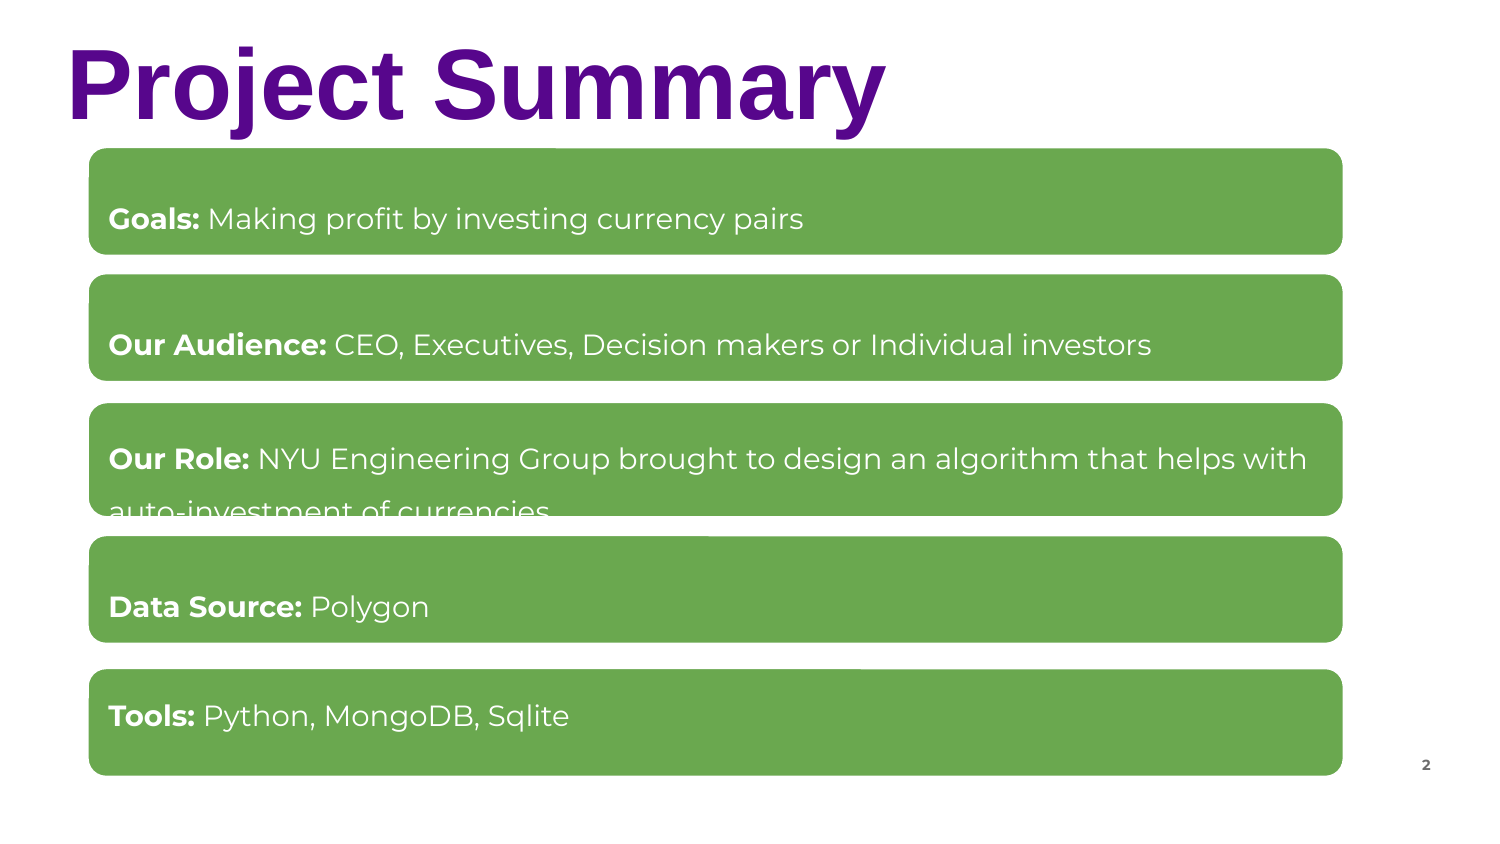

# Project Summary

Goals: Making profit by investing currency pairs
Our Audience: CEO, Executives, Decision makers or Individual investors
Our Role: NYU Engineering Group brought to design an algorithm that helps with auto-investment of currencies
Data Source: Polygon
Tools: Python, MongoDB, Sqlite